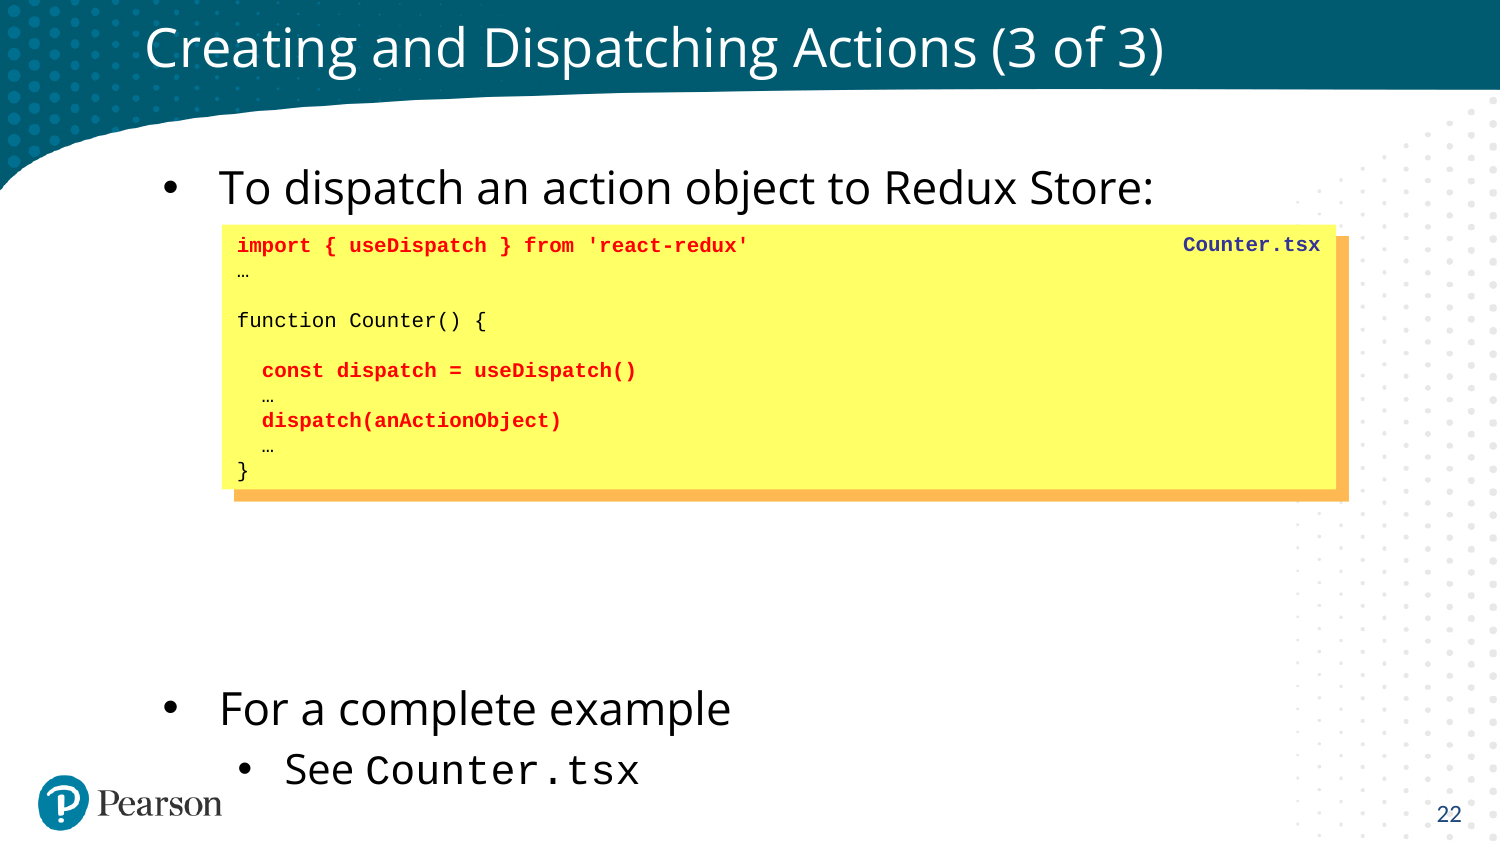

# Creating and Dispatching Actions (3 of 3)
To dispatch an action object to Redux Store:

For a complete example
See Counter.tsx
import { useDispatch } from 'react-redux'
…

function Counter() {

  const dispatch = useDispatch()
  …
  dispatch(anActionObject)
  …
}
Counter.tsx
22